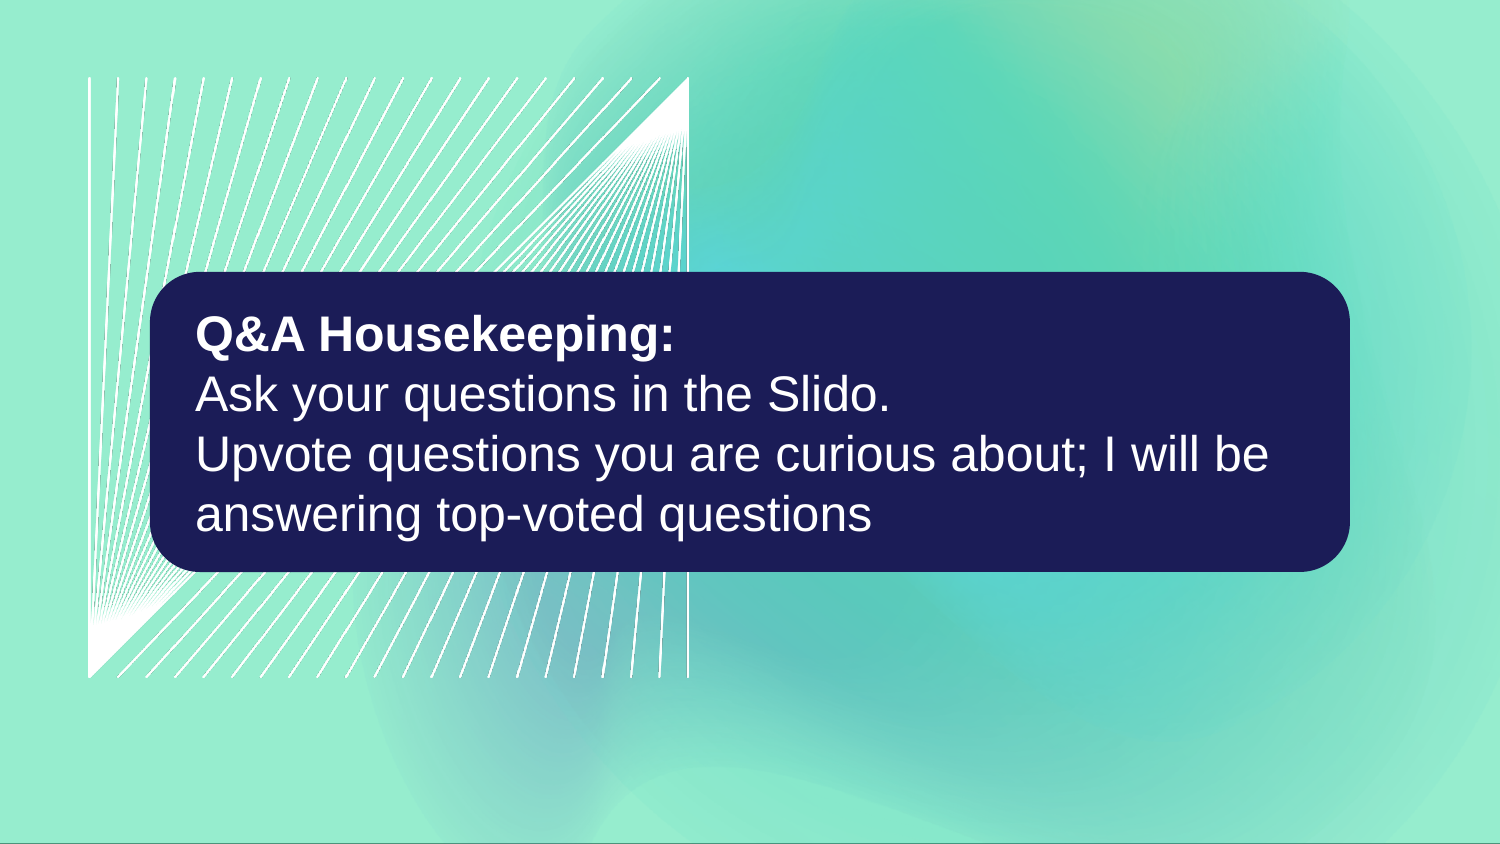

# Q&A Housekeeping:
Ask your questions in the Slido.
Upvote questions you are curious about; I will be answering top-voted questions